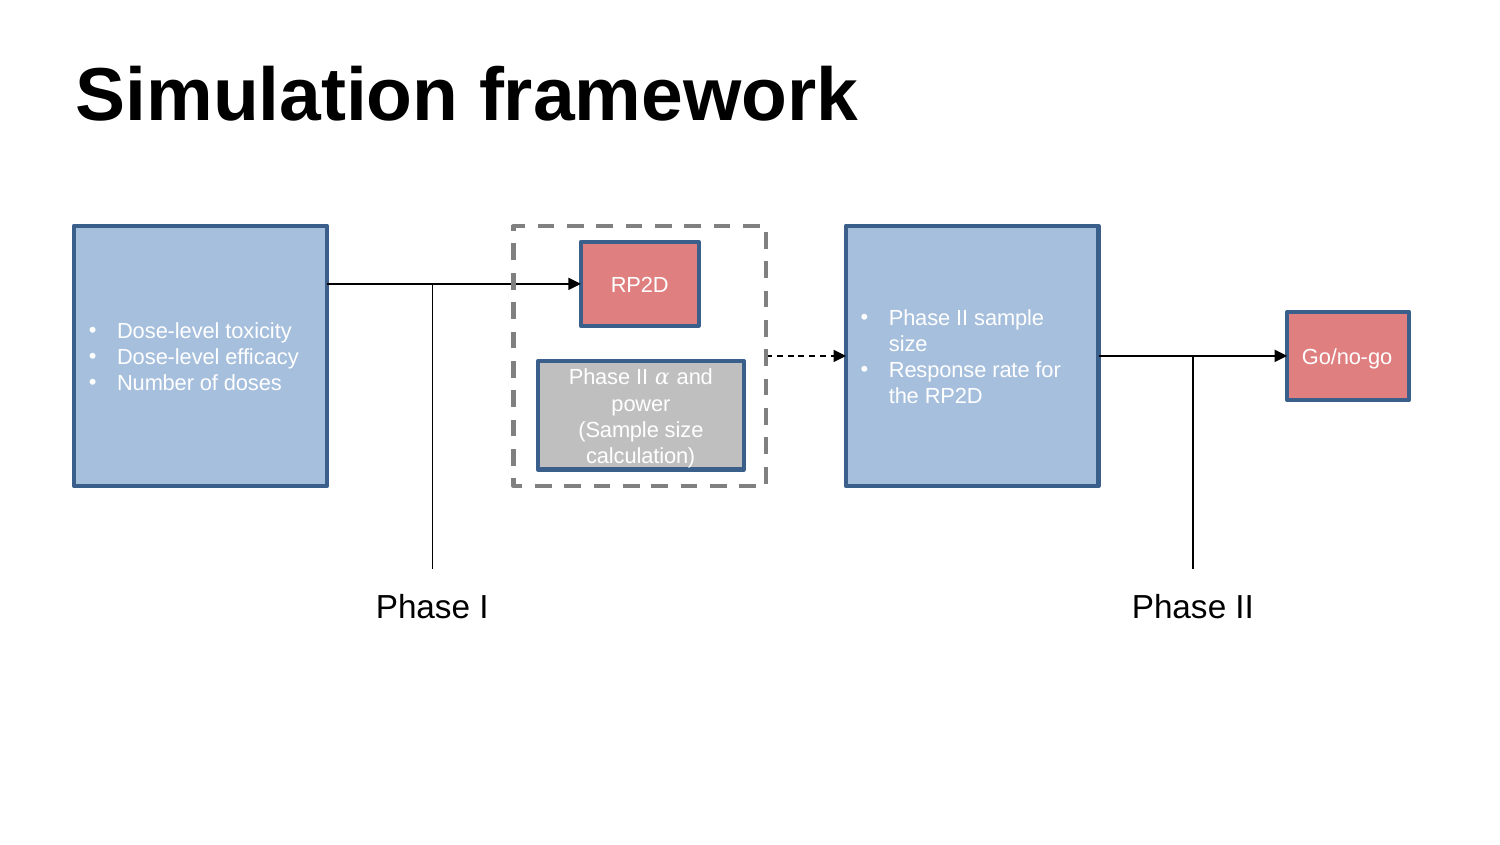

Simulation framework
Dose-level toxicity
Dose-level efficacy
Number of doses

Phase II sample size
Response rate for the RP2D
RP2D
Go/no-go
Phase II 𝛼 and power
(Sample size calculation)
Phase I
Phase II